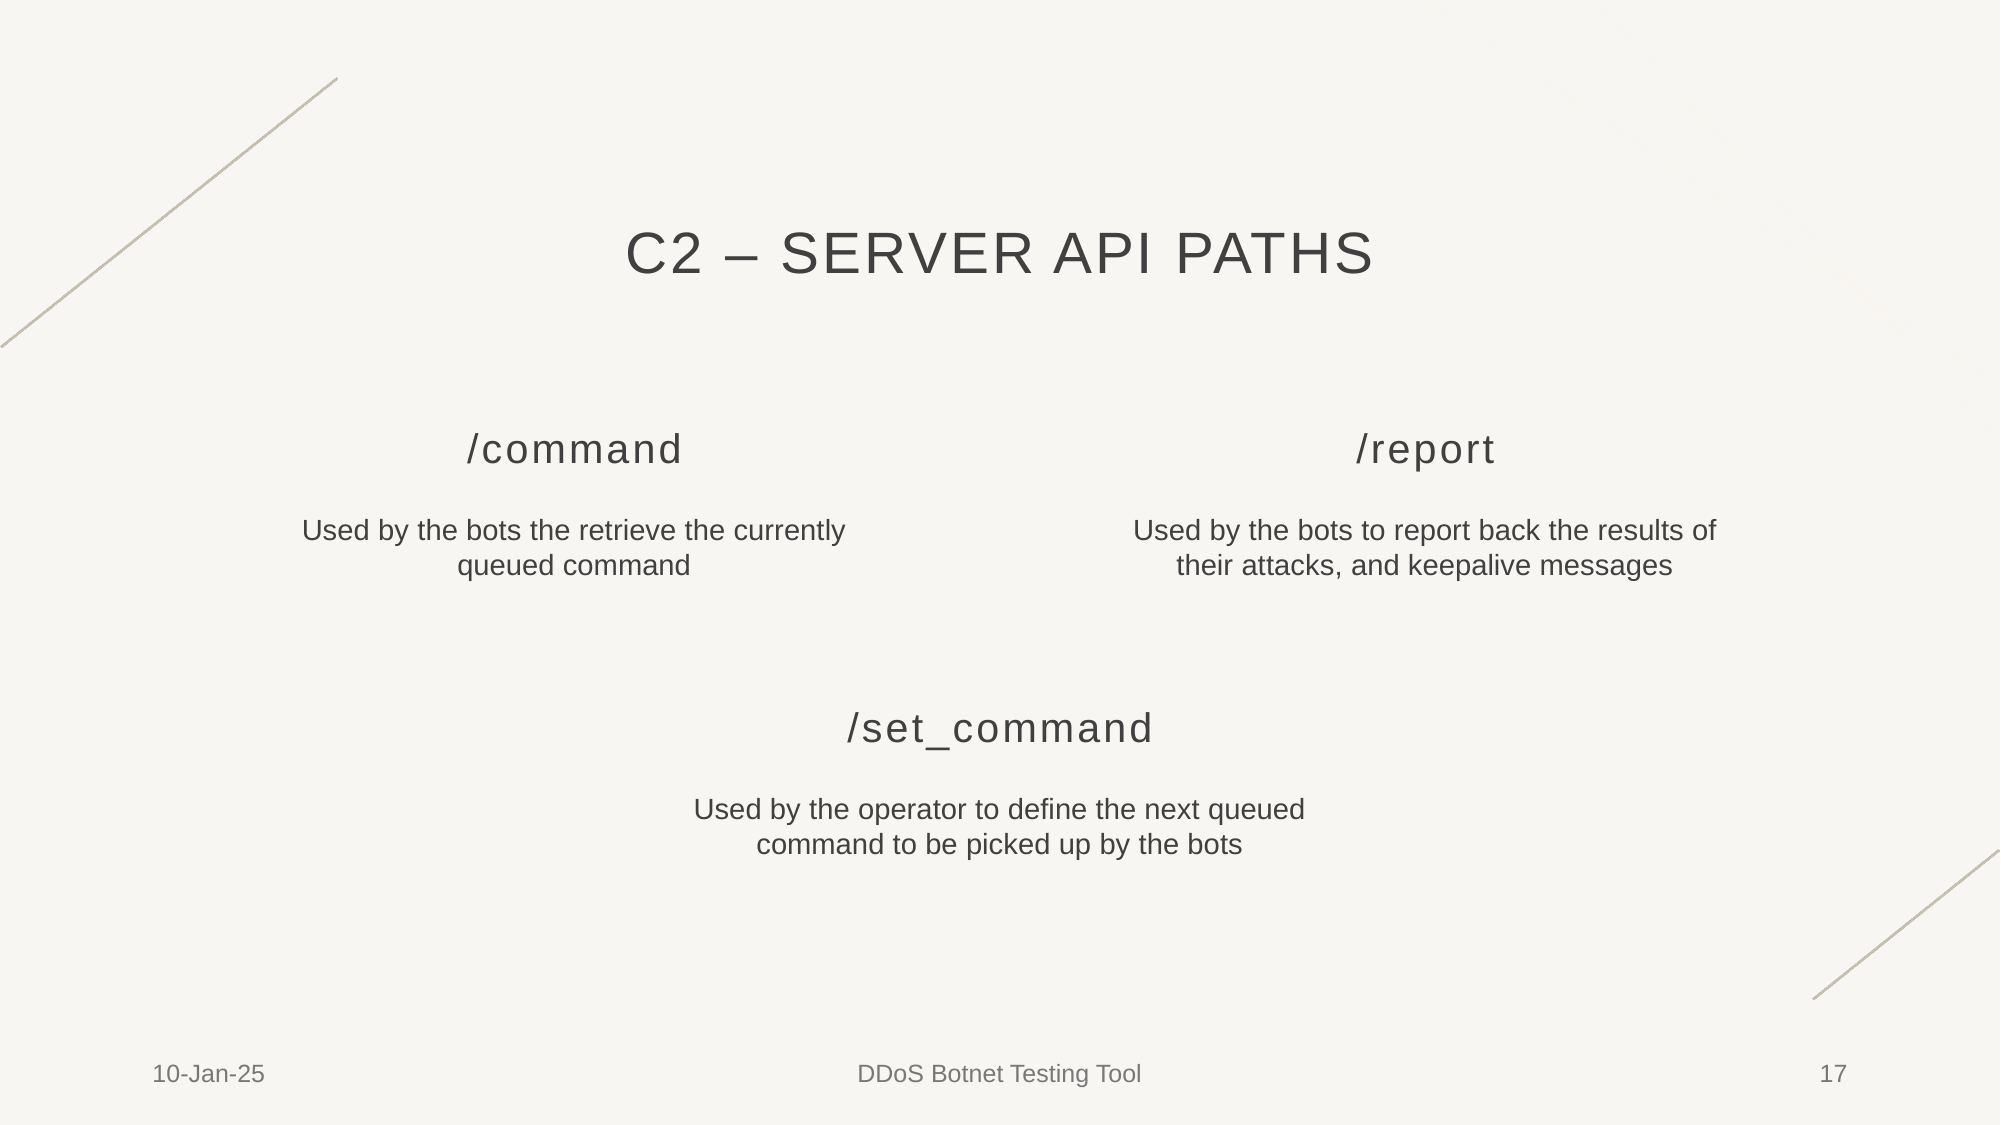

# C2 – Server API Paths
/command
/report
Used by the bots the retrieve the currently queued command
Used by the bots to report back the results of their attacks, and keepalive messages
/set_command
Used by the operator to define the next queued command to be picked up by the bots
10-Jan-25
DDoS Botnet Testing Tool
17